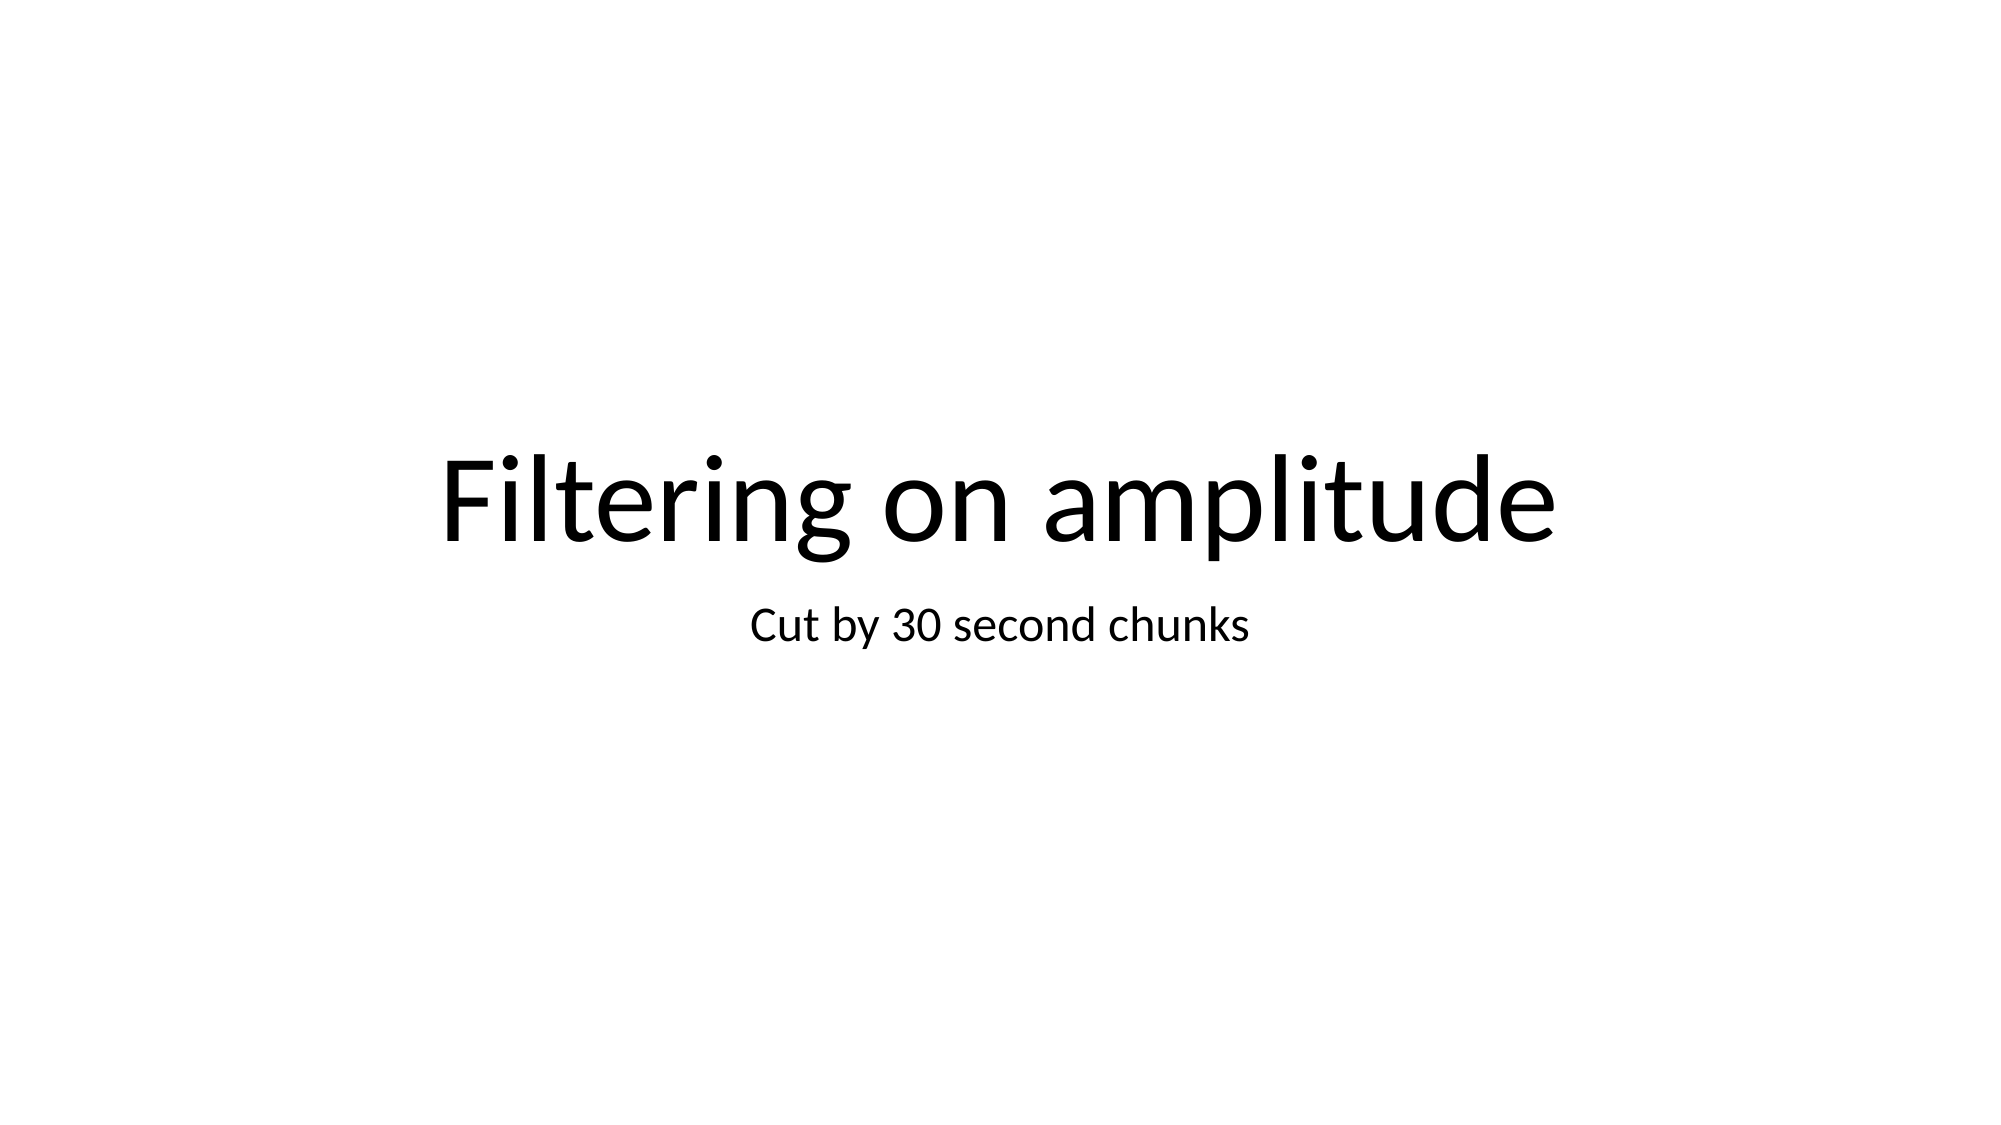

# Filtering on amplitude
Cut by 30 second chunks